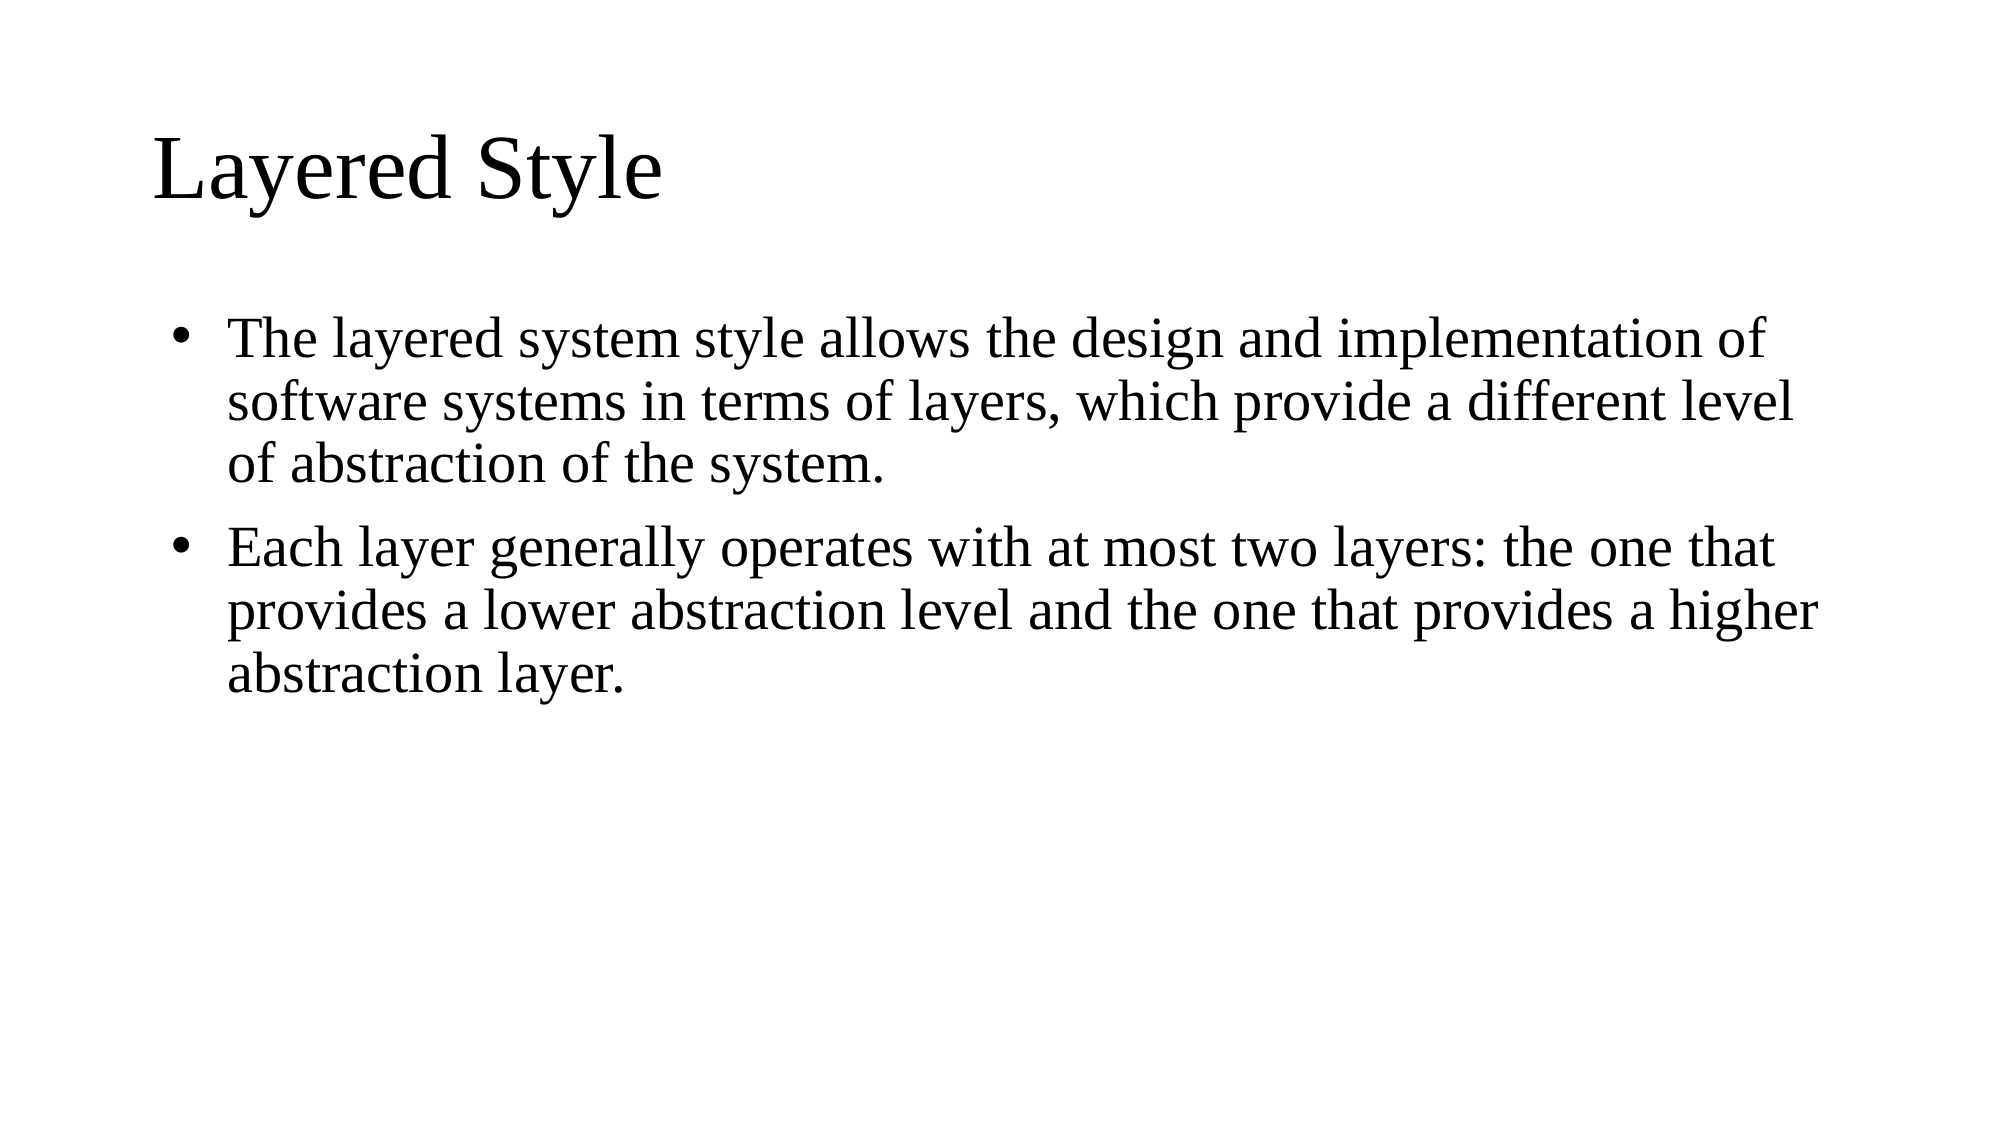

# Layered Style
The layered system style allows the design and implementation of software systems in terms of layers, which provide a different level of abstraction of the system.
Each layer generally operates with at most two layers: the one that provides a lower abstraction level and the one that provides a higher abstraction layer.